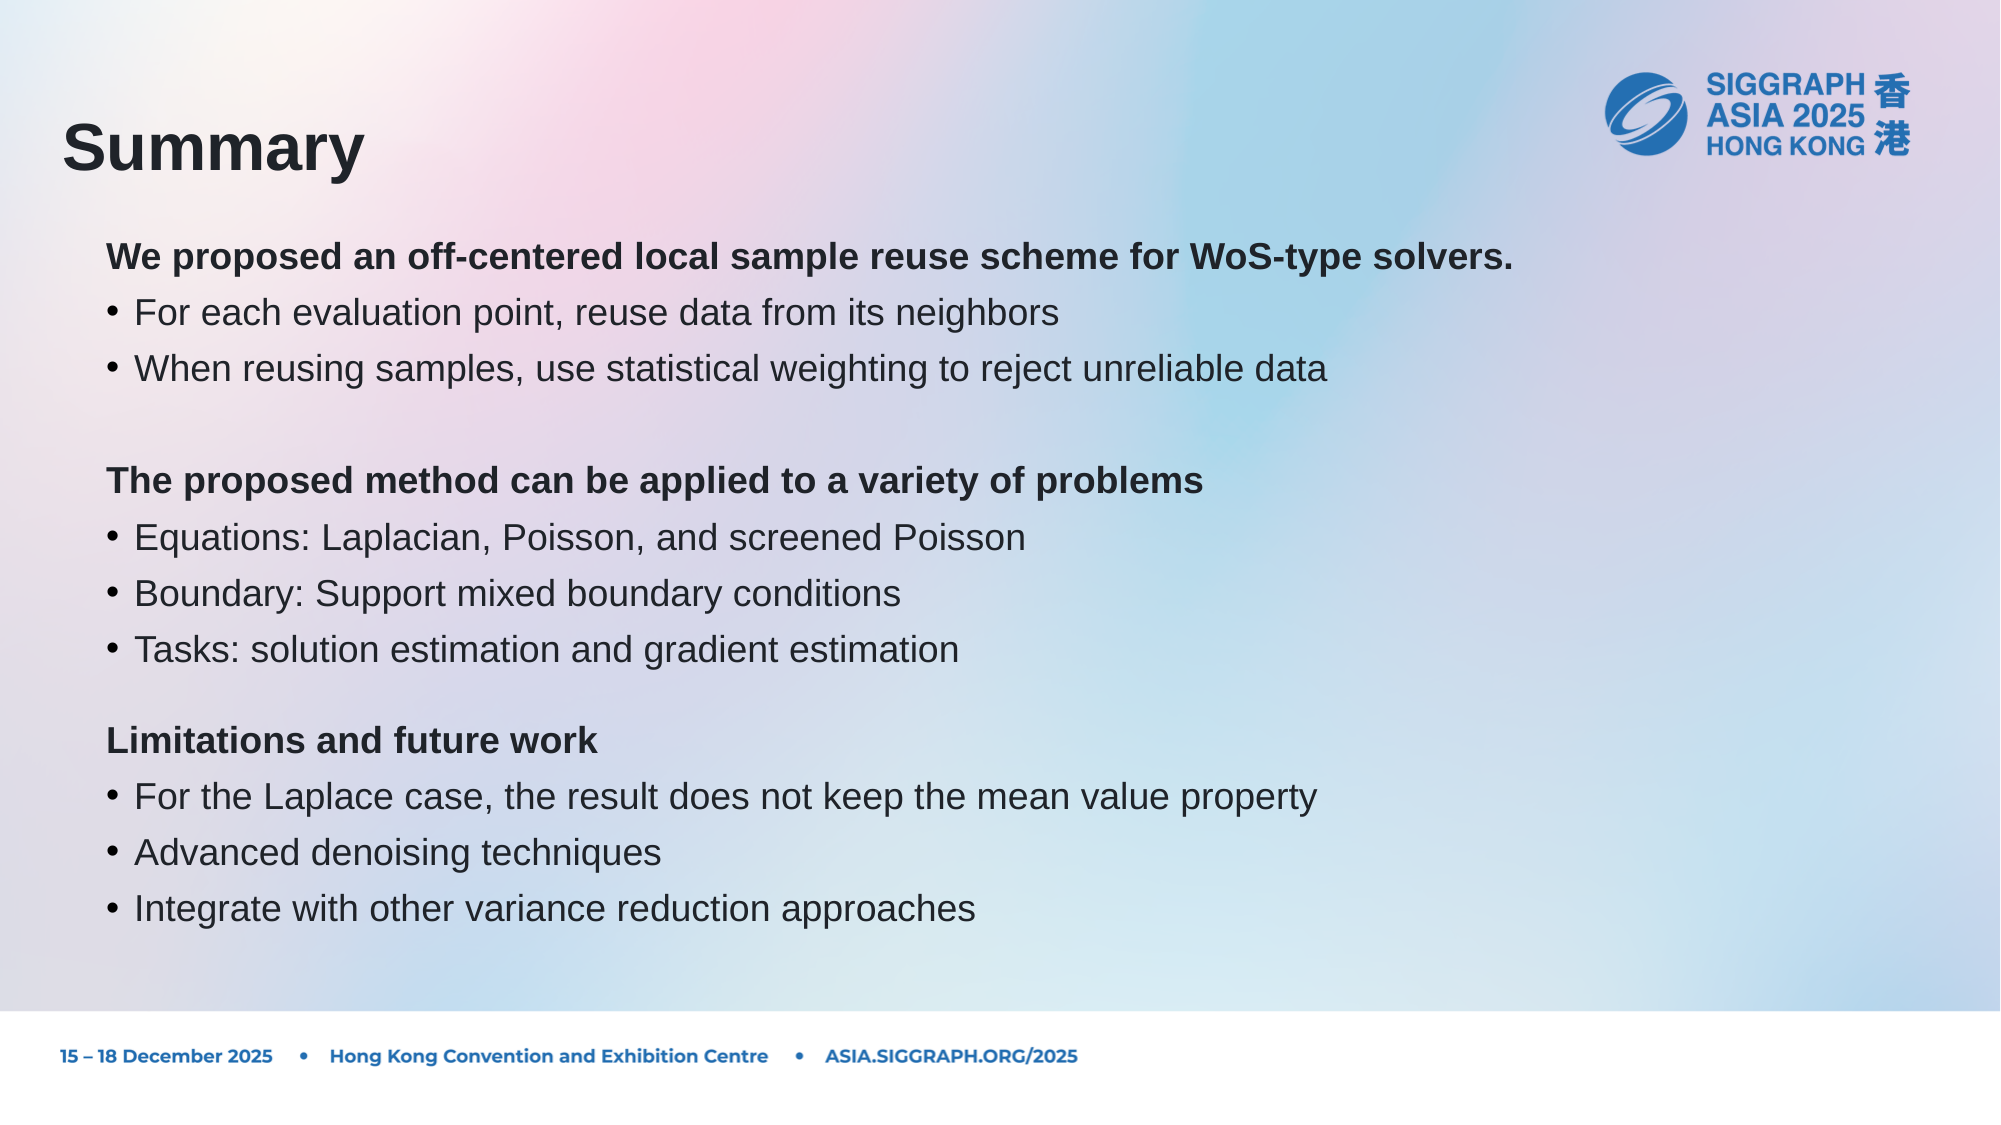

Summary
We proposed an off-centered local sample reuse scheme for WoS-type solvers.
For each evaluation point, reuse data from its neighbors
When reusing samples, use statistical weighting to reject unreliable data

The proposed method can be applied to a variety of problems
Equations: Laplacian, Poisson, and screened Poisson
Boundary: Support mixed boundary conditions
Tasks: solution estimation and gradient estimation

Limitations and future work
For the Laplace case, the result does not keep the mean value property
Advanced denoising techniques
Integrate with other variance reduction approaches